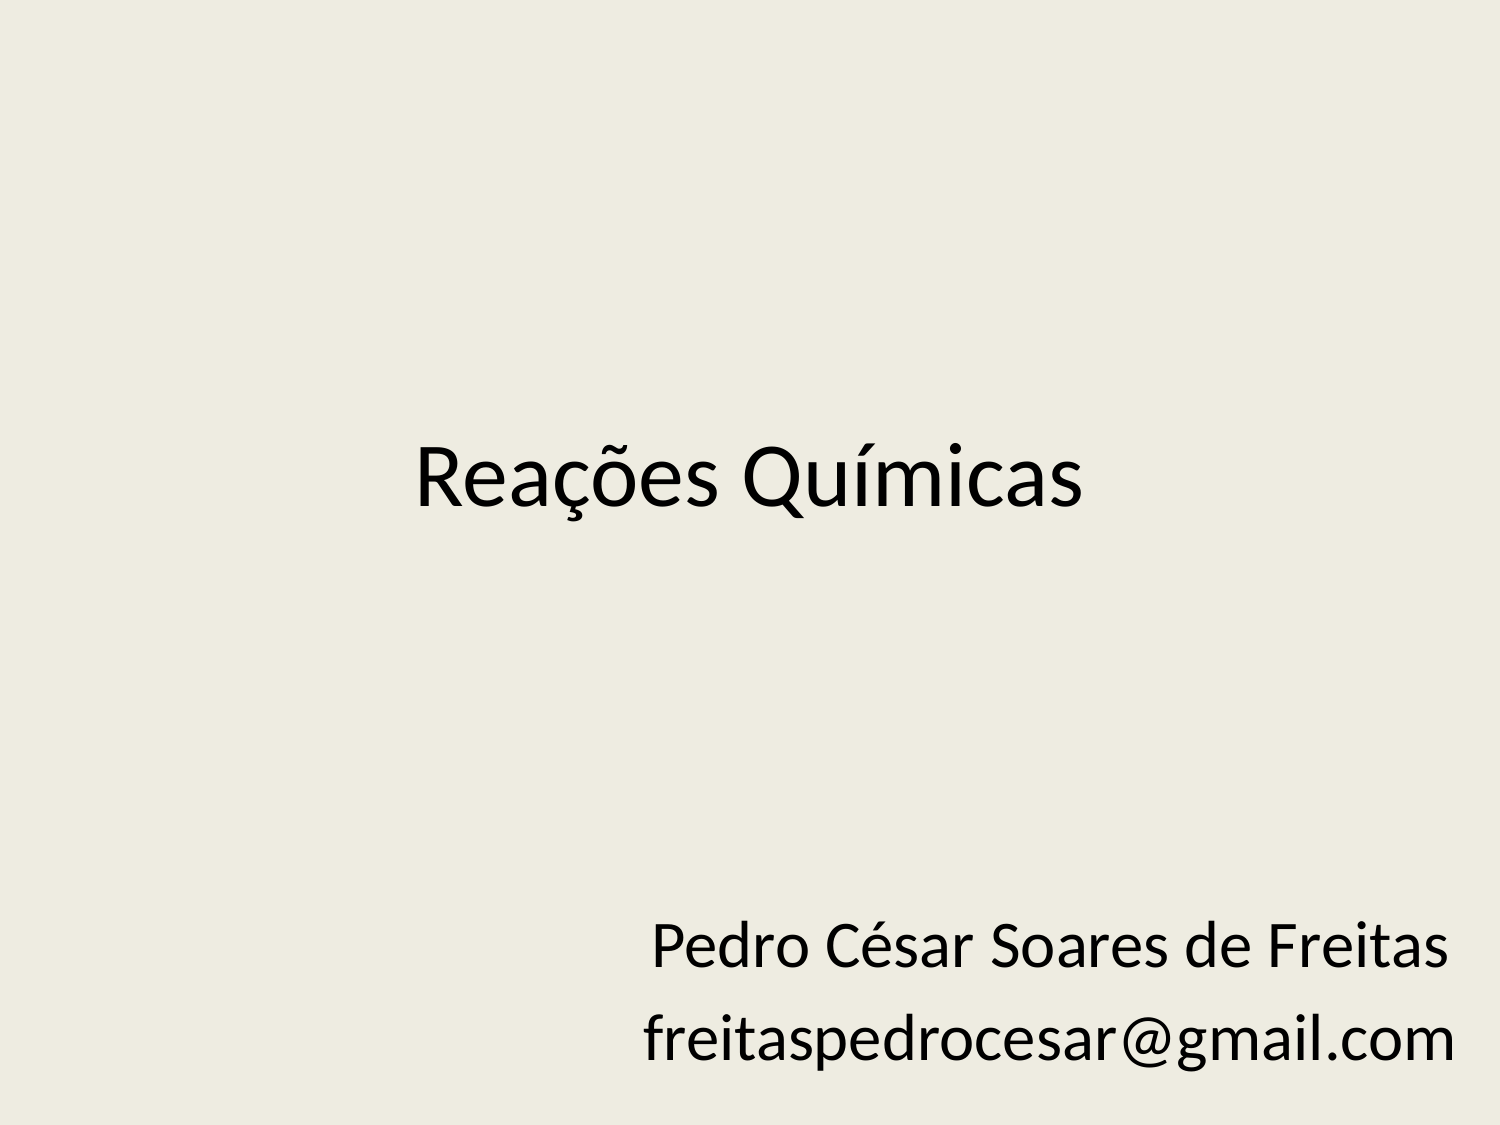

# Reações Químicas
Pedro César Soares de Freitas
freitaspedrocesar@gmail.com